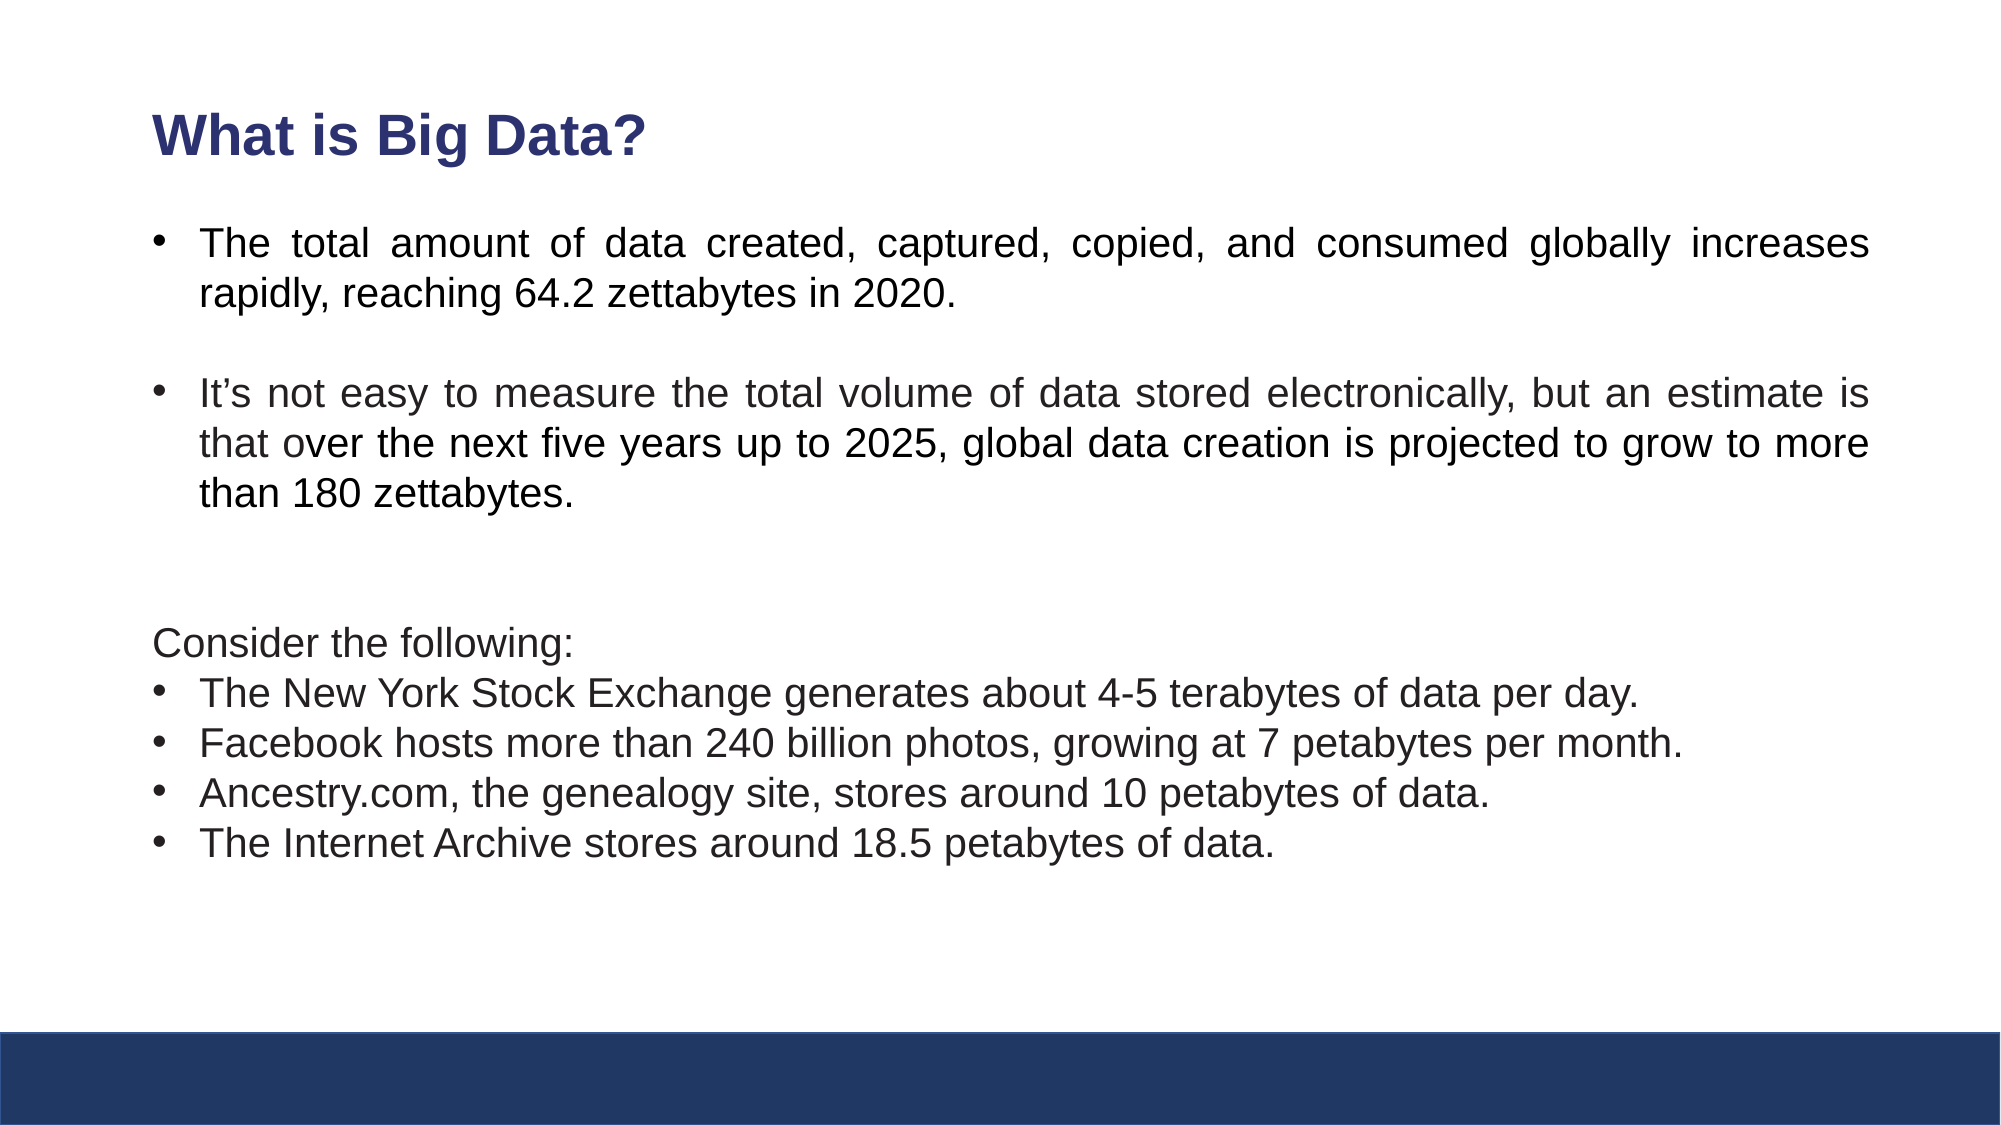

# What is Big Data?
The total amount of data created, captured, copied, and consumed globally increases rapidly, reaching 64.2 zettabytes in 2020.

It’s not easy to measure the total volume of data stored electronically, but an estimate is that over the next five years up to 2025, global data creation is projected to grow to more than 180 zettabytes.

Consider the following:
The New York Stock Exchange generates about 4-5 terabytes of data per day.
Facebook hosts more than 240 billion photos, growing at 7 petabytes per month.
Ancestry.com, the genealogy site, stores around 10 petabytes of data.
The Internet Archive stores around 18.5 petabytes of data.

21